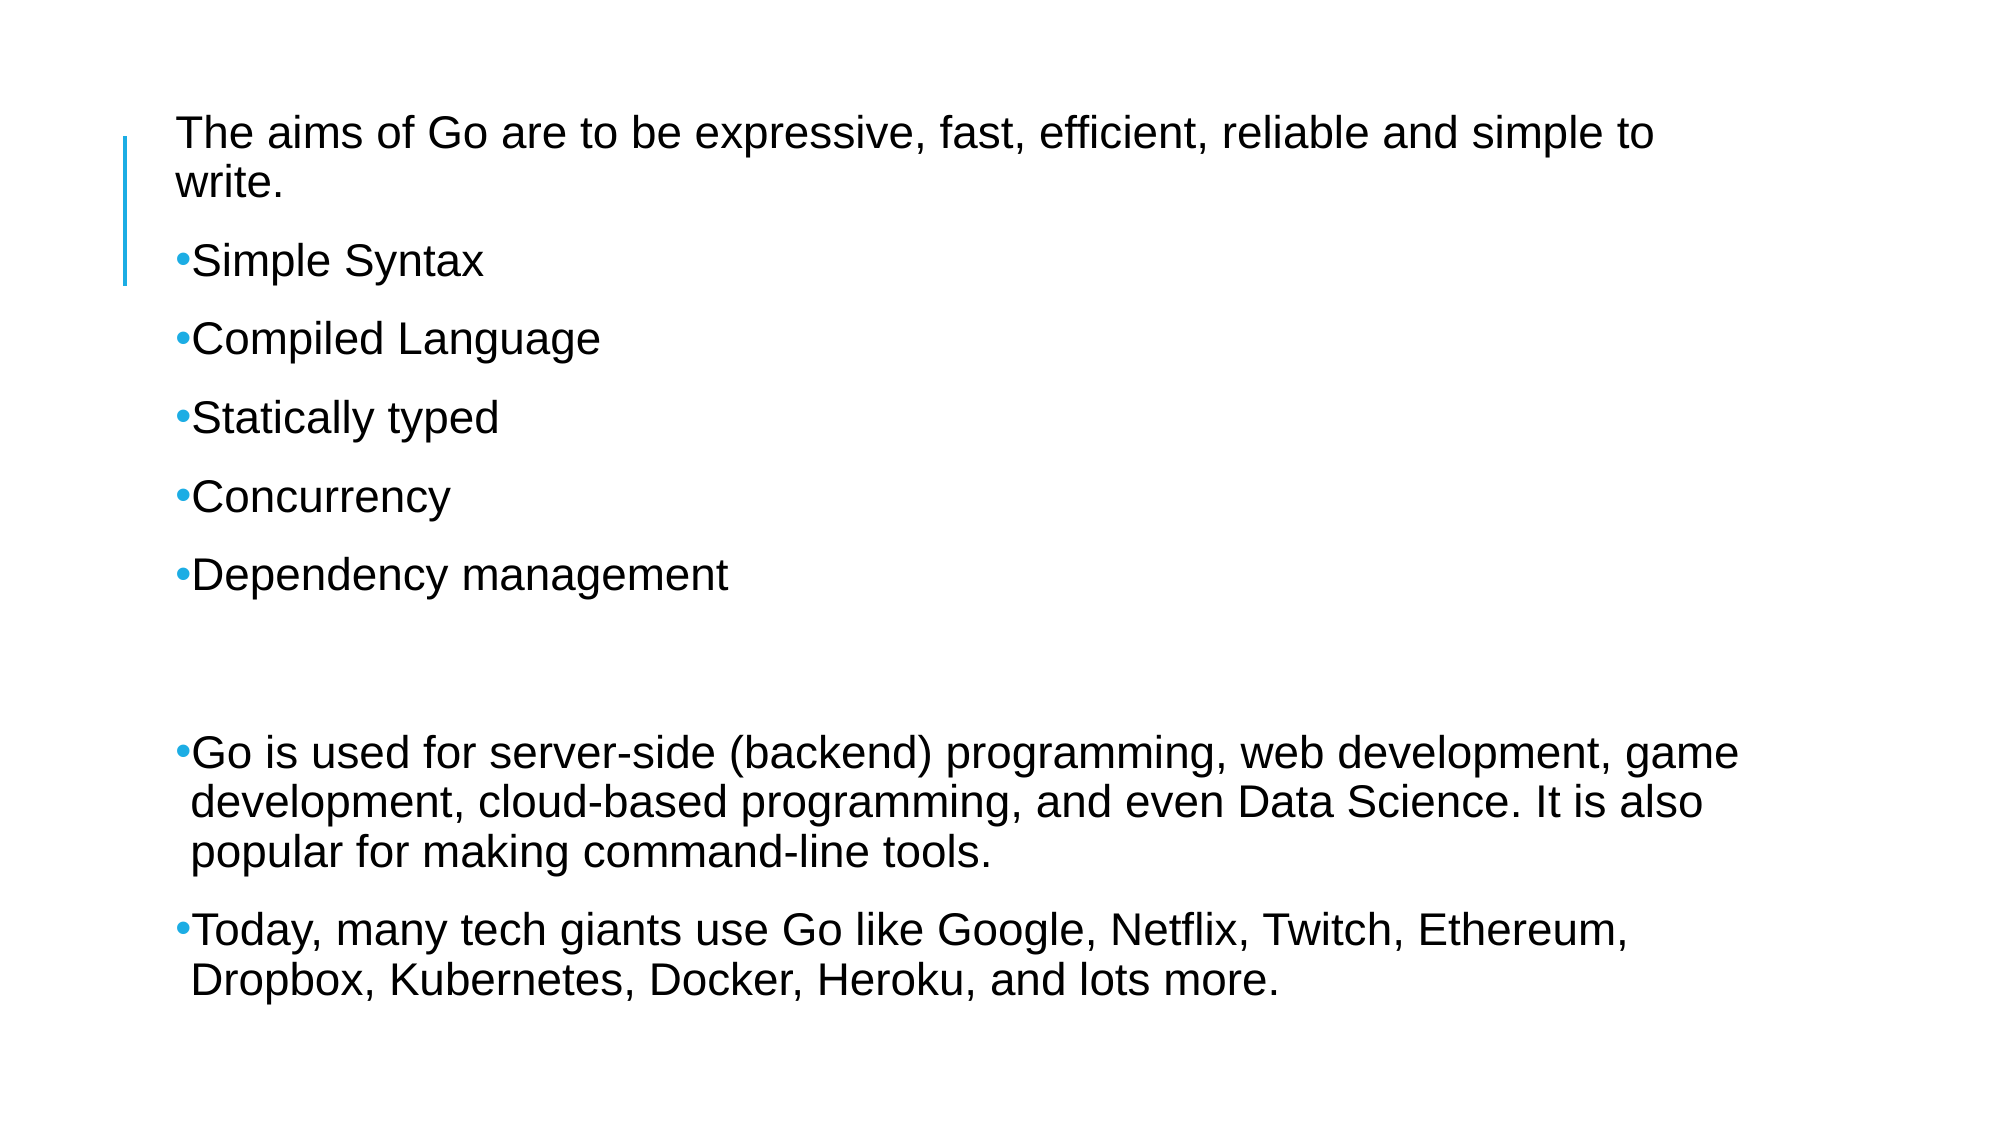

The aims of Go are to be expressive, fast, efficient, reliable and simple to write.
Simple Syntax
Compiled Language
Statically typed
Concurrency
Dependency management
Go is used for server-side (backend) programming, web development, game development, cloud-based programming, and even Data Science. It is also popular for making command-line tools.
Today, many tech giants use Go like Google, Netflix, Twitch, Ethereum, Dropbox, Kubernetes, Docker, Heroku, and lots more.